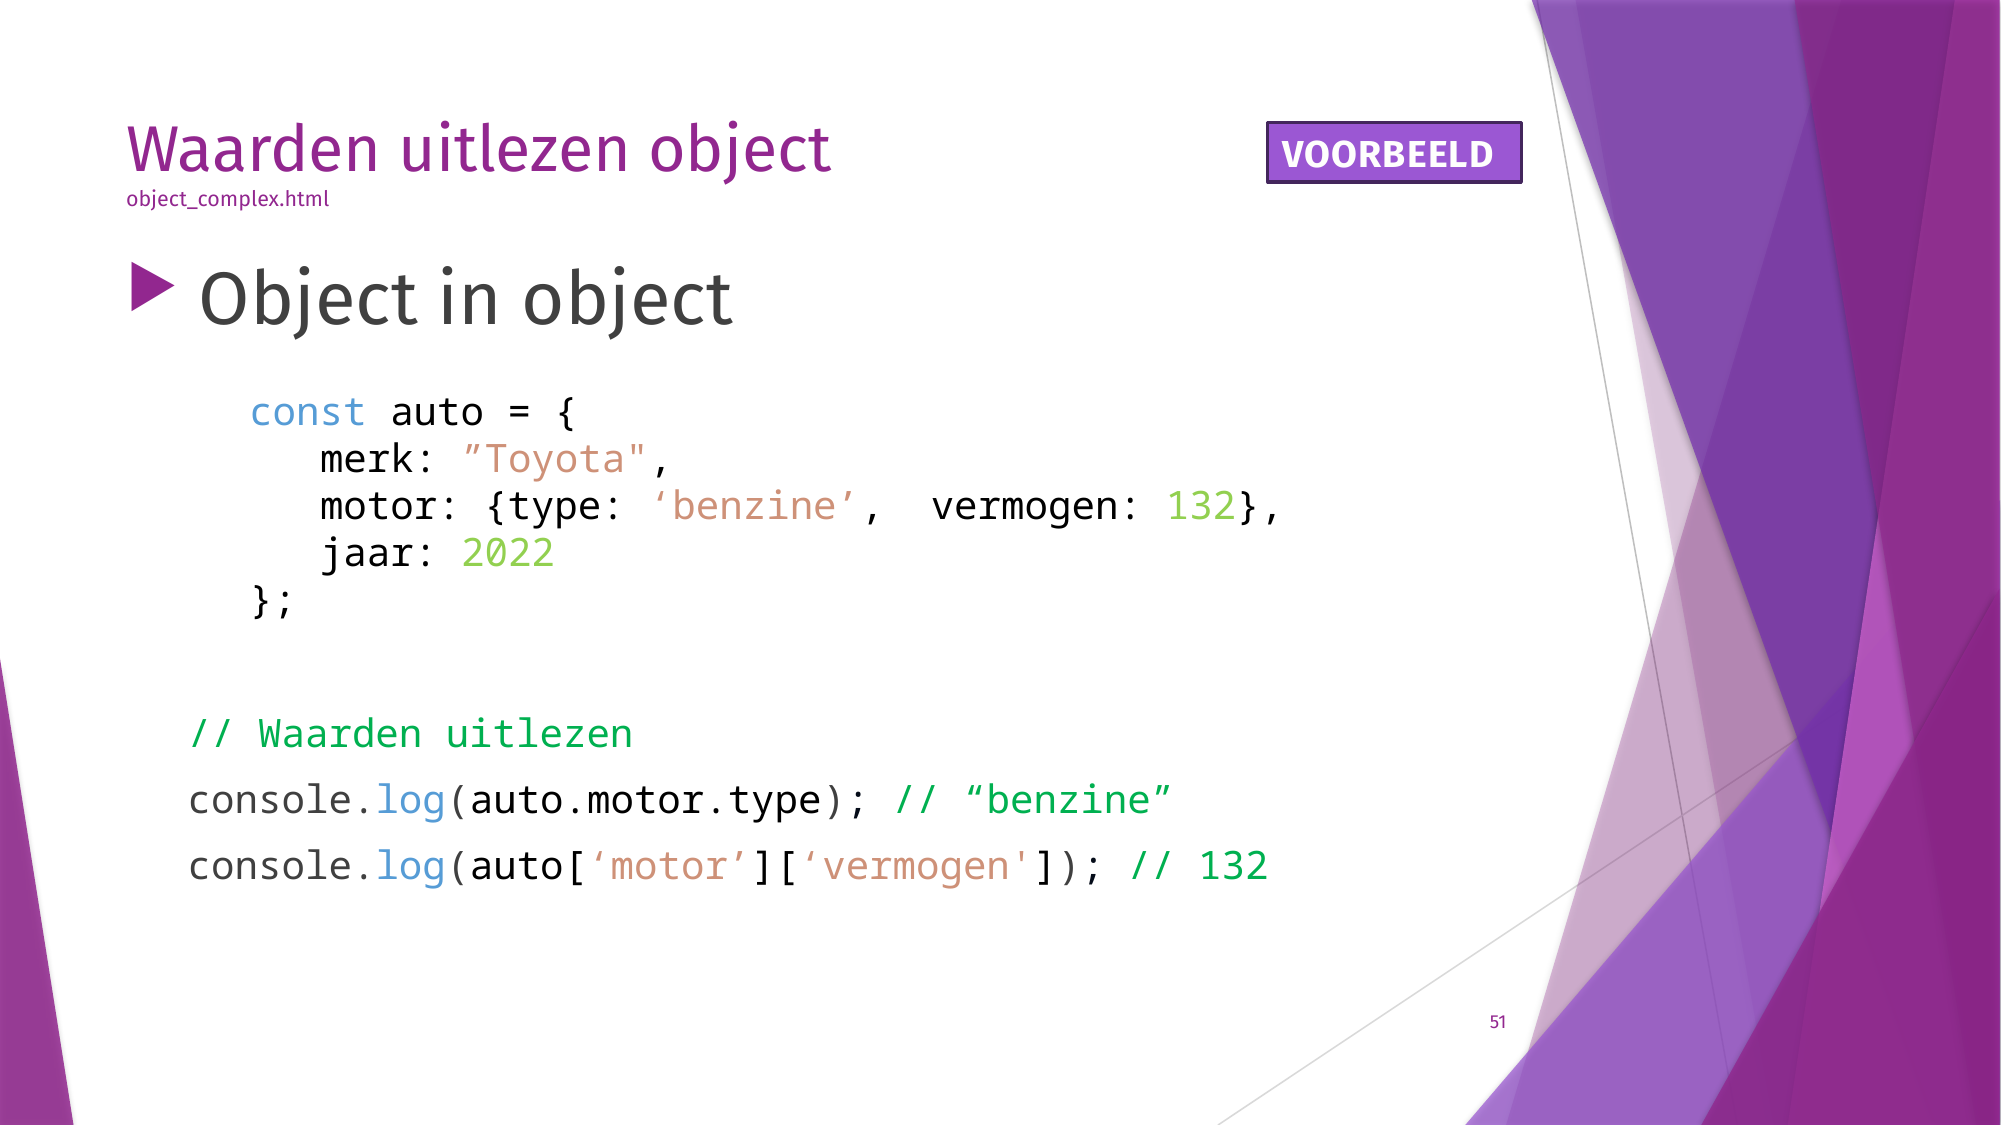

# Waarden uitlezen object object_complex.html
VOORBEELD
 Object in object

const auto = {
	merk: ”Toyota",
	motor: {type: ‘benzine’,  vermogen: 132},
	jaar: 2022
};

		// Waarden uitlezen
		console.log(auto.motor.type); // “benzine”
		console.log(auto[‘motor’][‘vermogen']); // 132
51